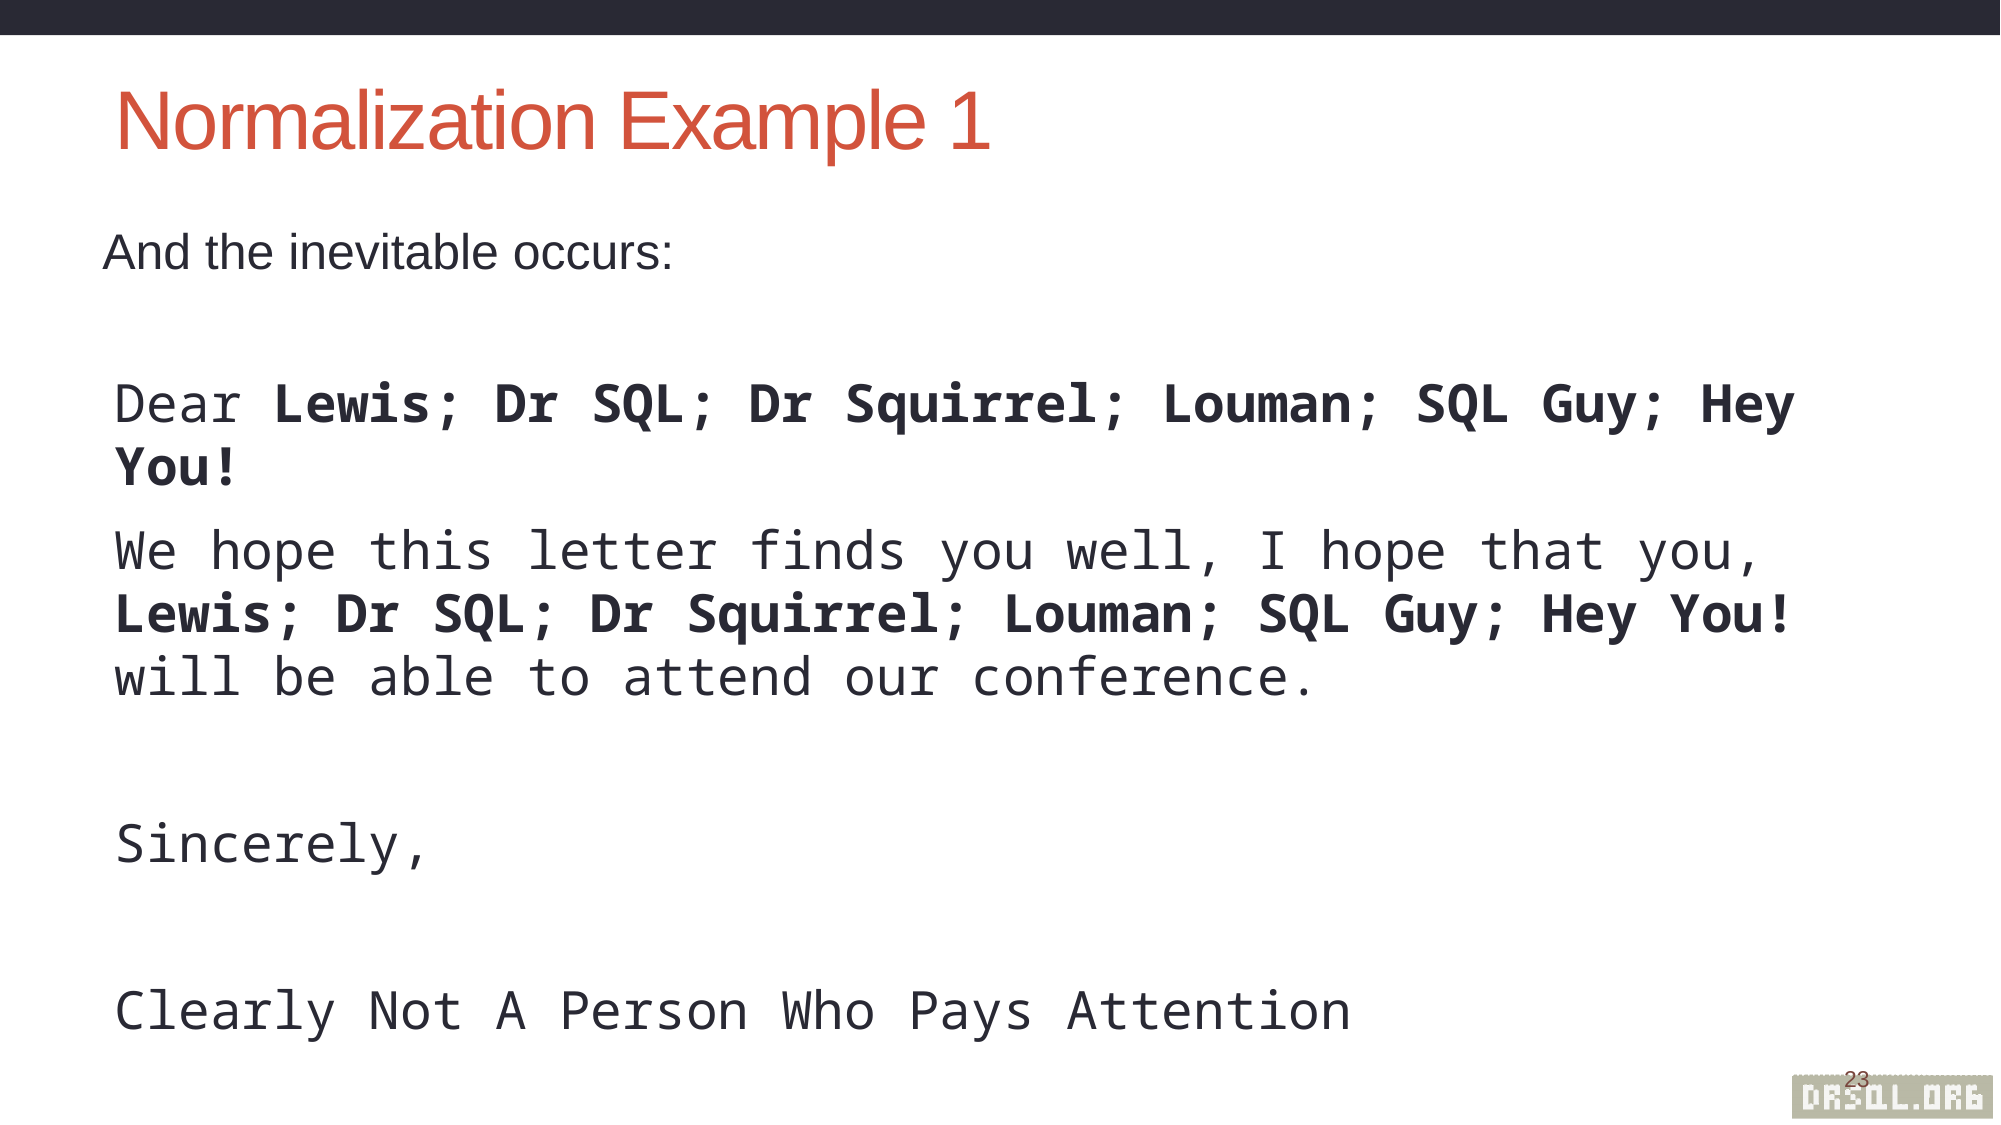

# Normalization Example 1
And the inevitable occurs:
Dear Lewis; Dr SQL; Dr Squirrel; Louman; SQL Guy; Hey You!
We hope this letter finds you well, I hope that you, Lewis; Dr SQL; Dr Squirrel; Louman; SQL Guy; Hey You! will be able to attend our conference.

Sincerely,

Clearly Not A Person Who Pays Attention